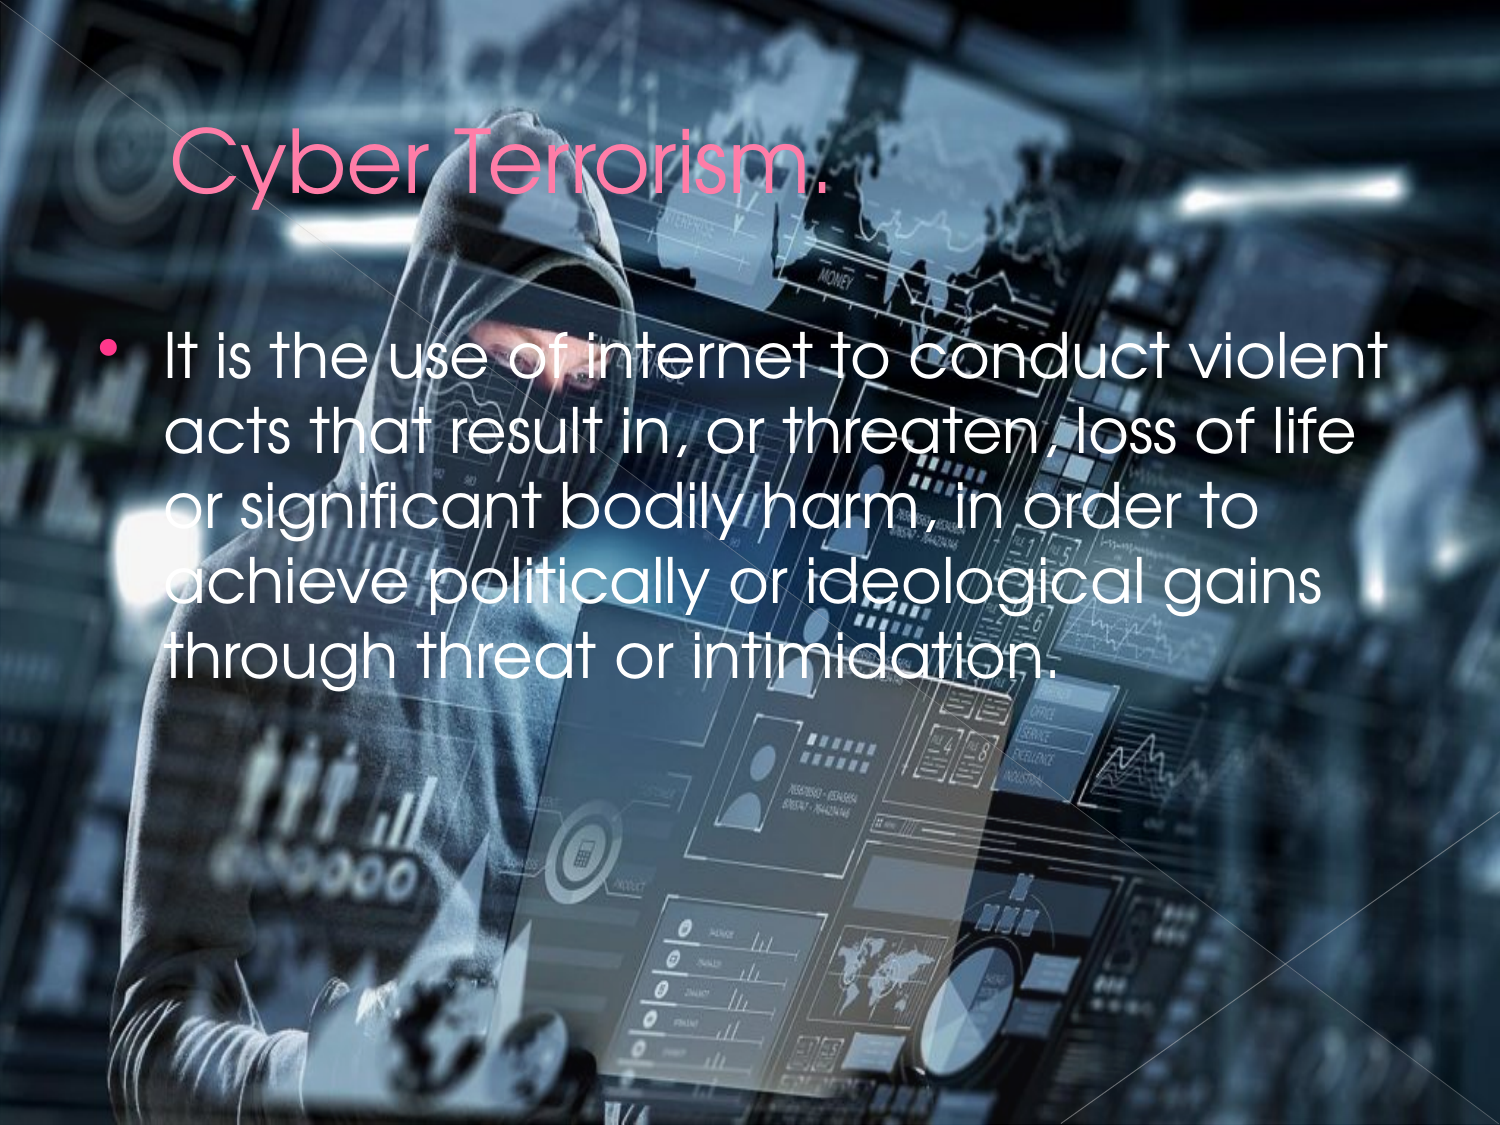

# Cyber Terrorism.
It is the use of internet to conduct violent acts that result in, or threaten, loss of life or significant bodily harm, in order to achieve politically or ideological gains through threat or intimidation.